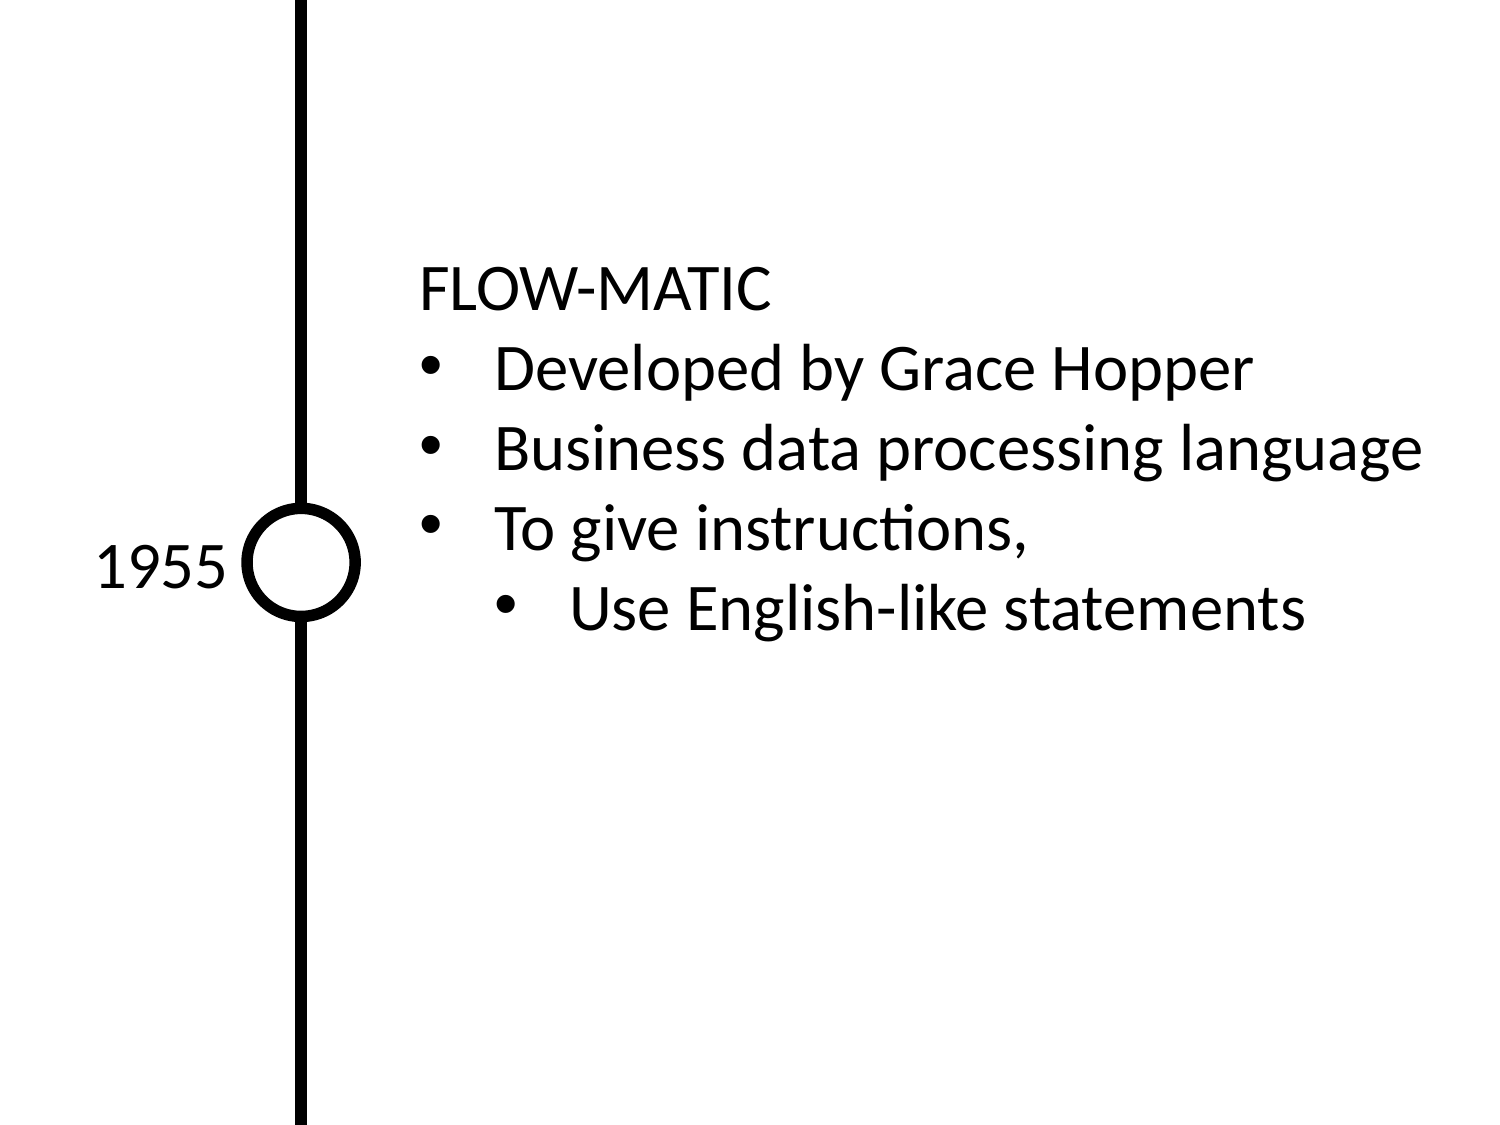

FLOW-MATIC
Developed by Grace Hopper
Business data processing language
To give instructions,
Use English-like statements

1955